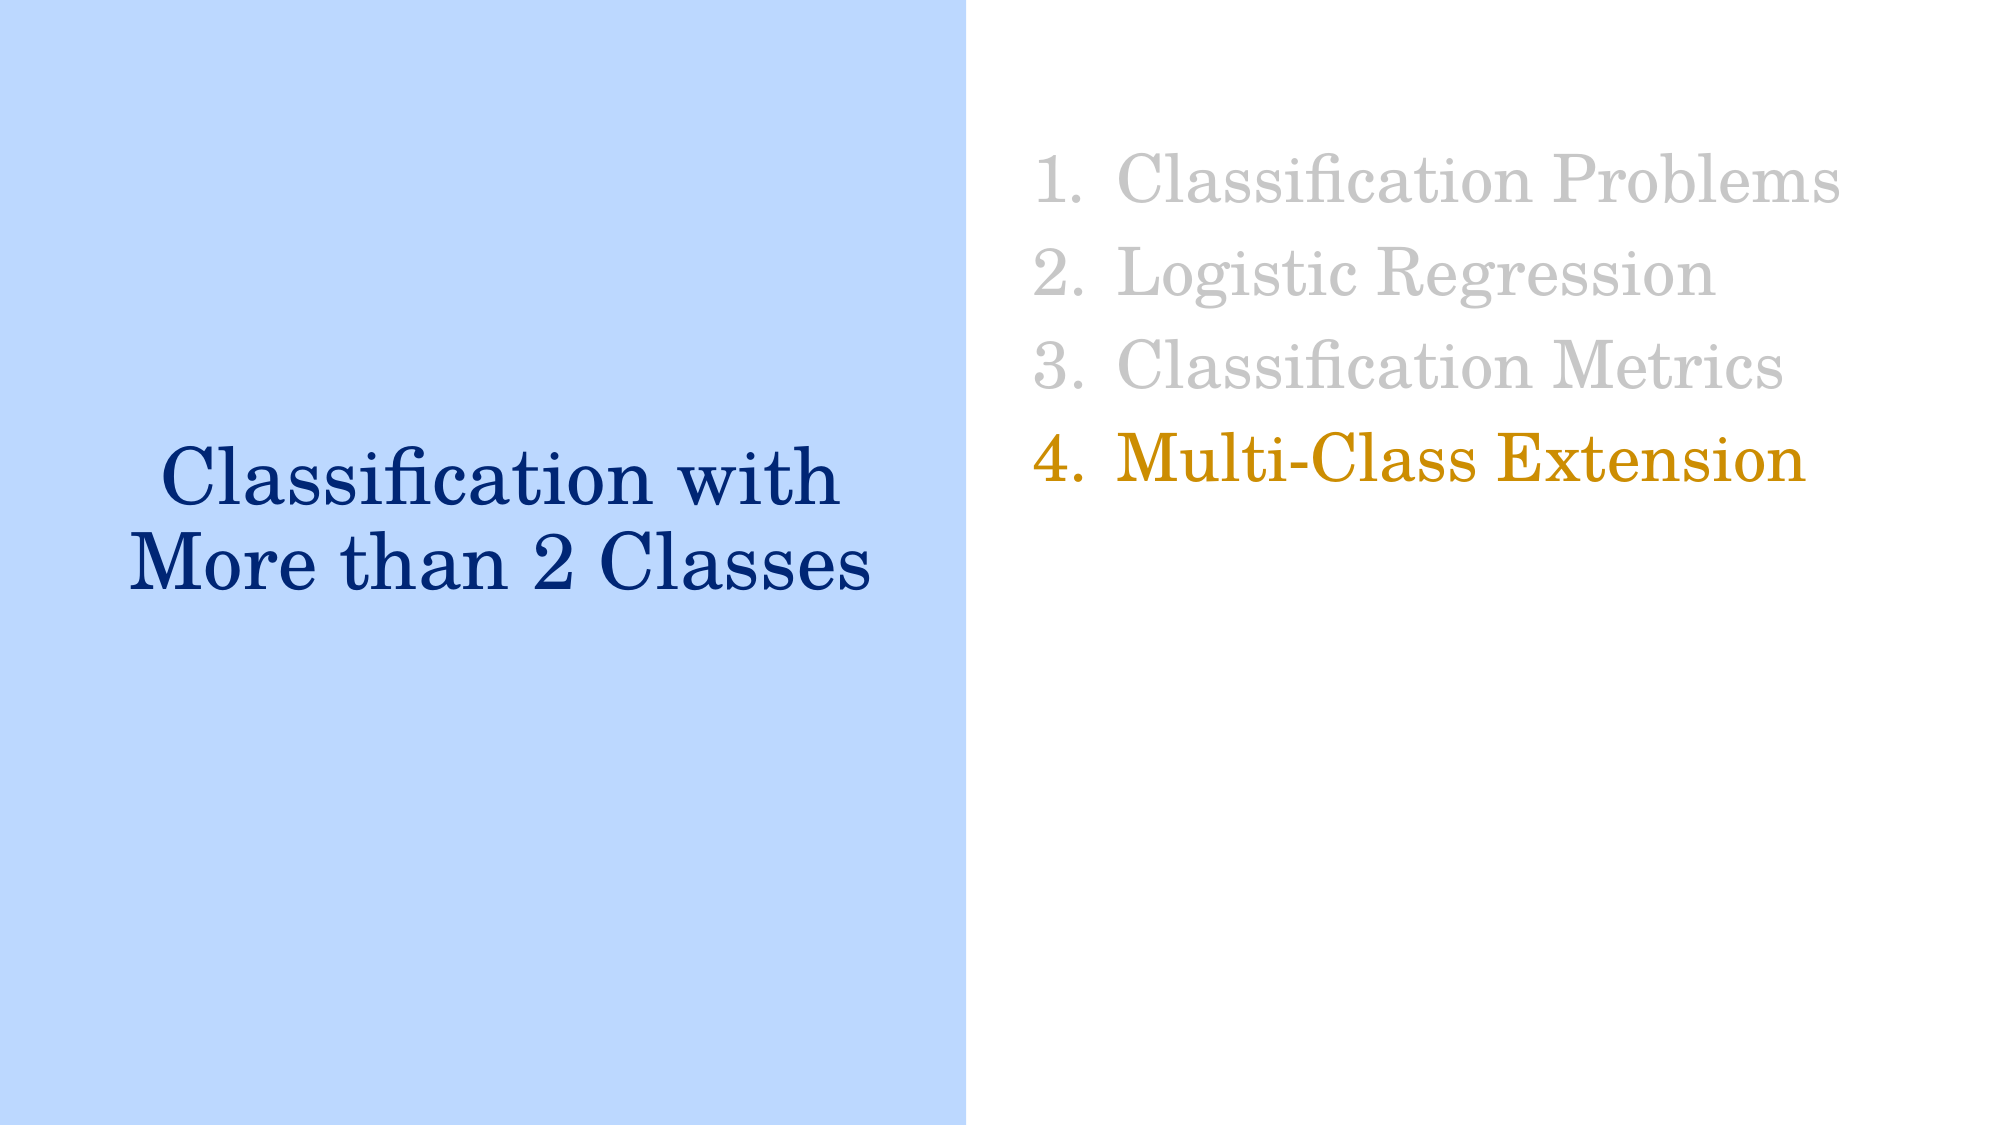

Classification Problems
Logistic Regression
Classification Metrics
Multi-Class Extension
# Classification with More than 2 Classes